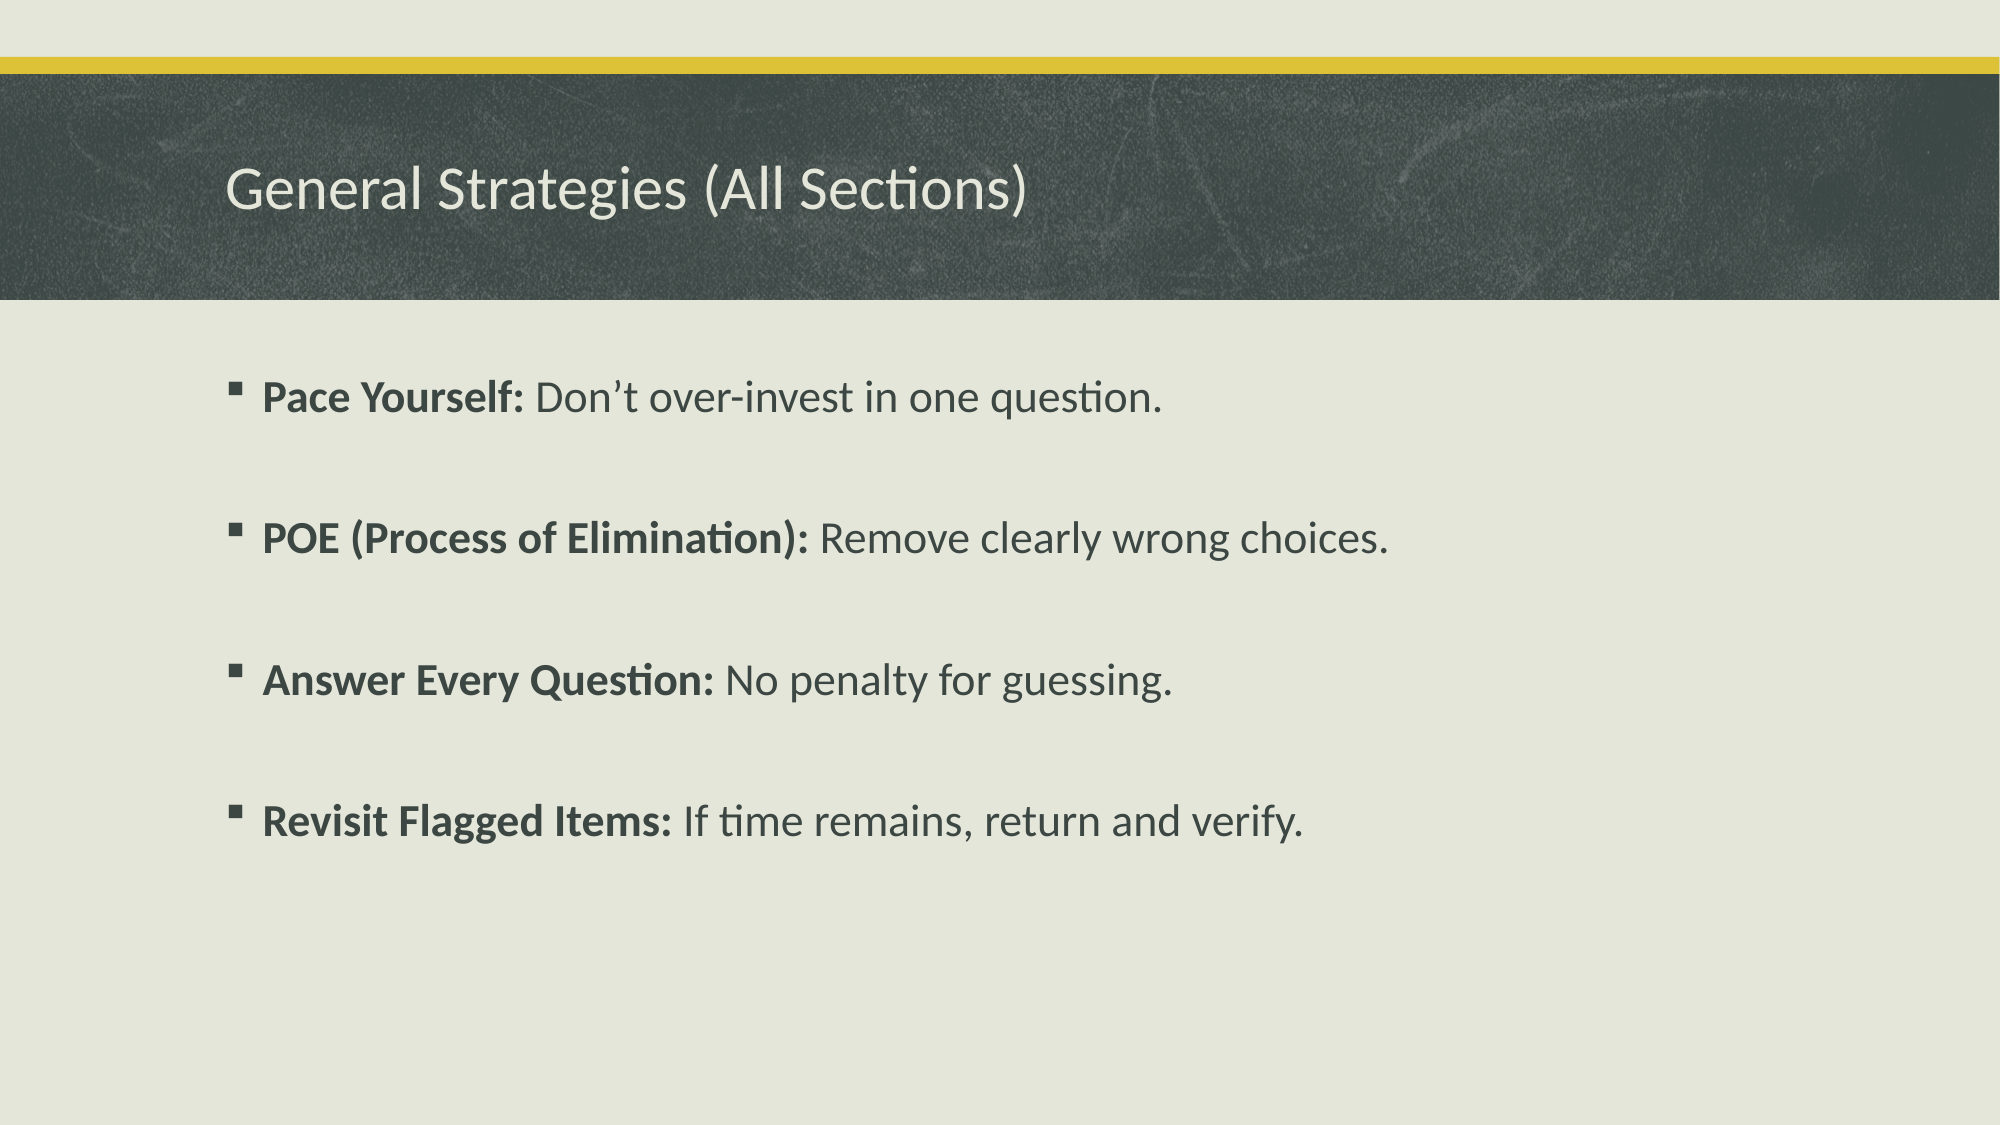

# General Strategies (All Sections)
Pace Yourself: Don’t over-invest in one question.
POE (Process of Elimination): Remove clearly wrong choices.
Answer Every Question: No penalty for guessing.
Revisit Flagged Items: If time remains, return and verify.